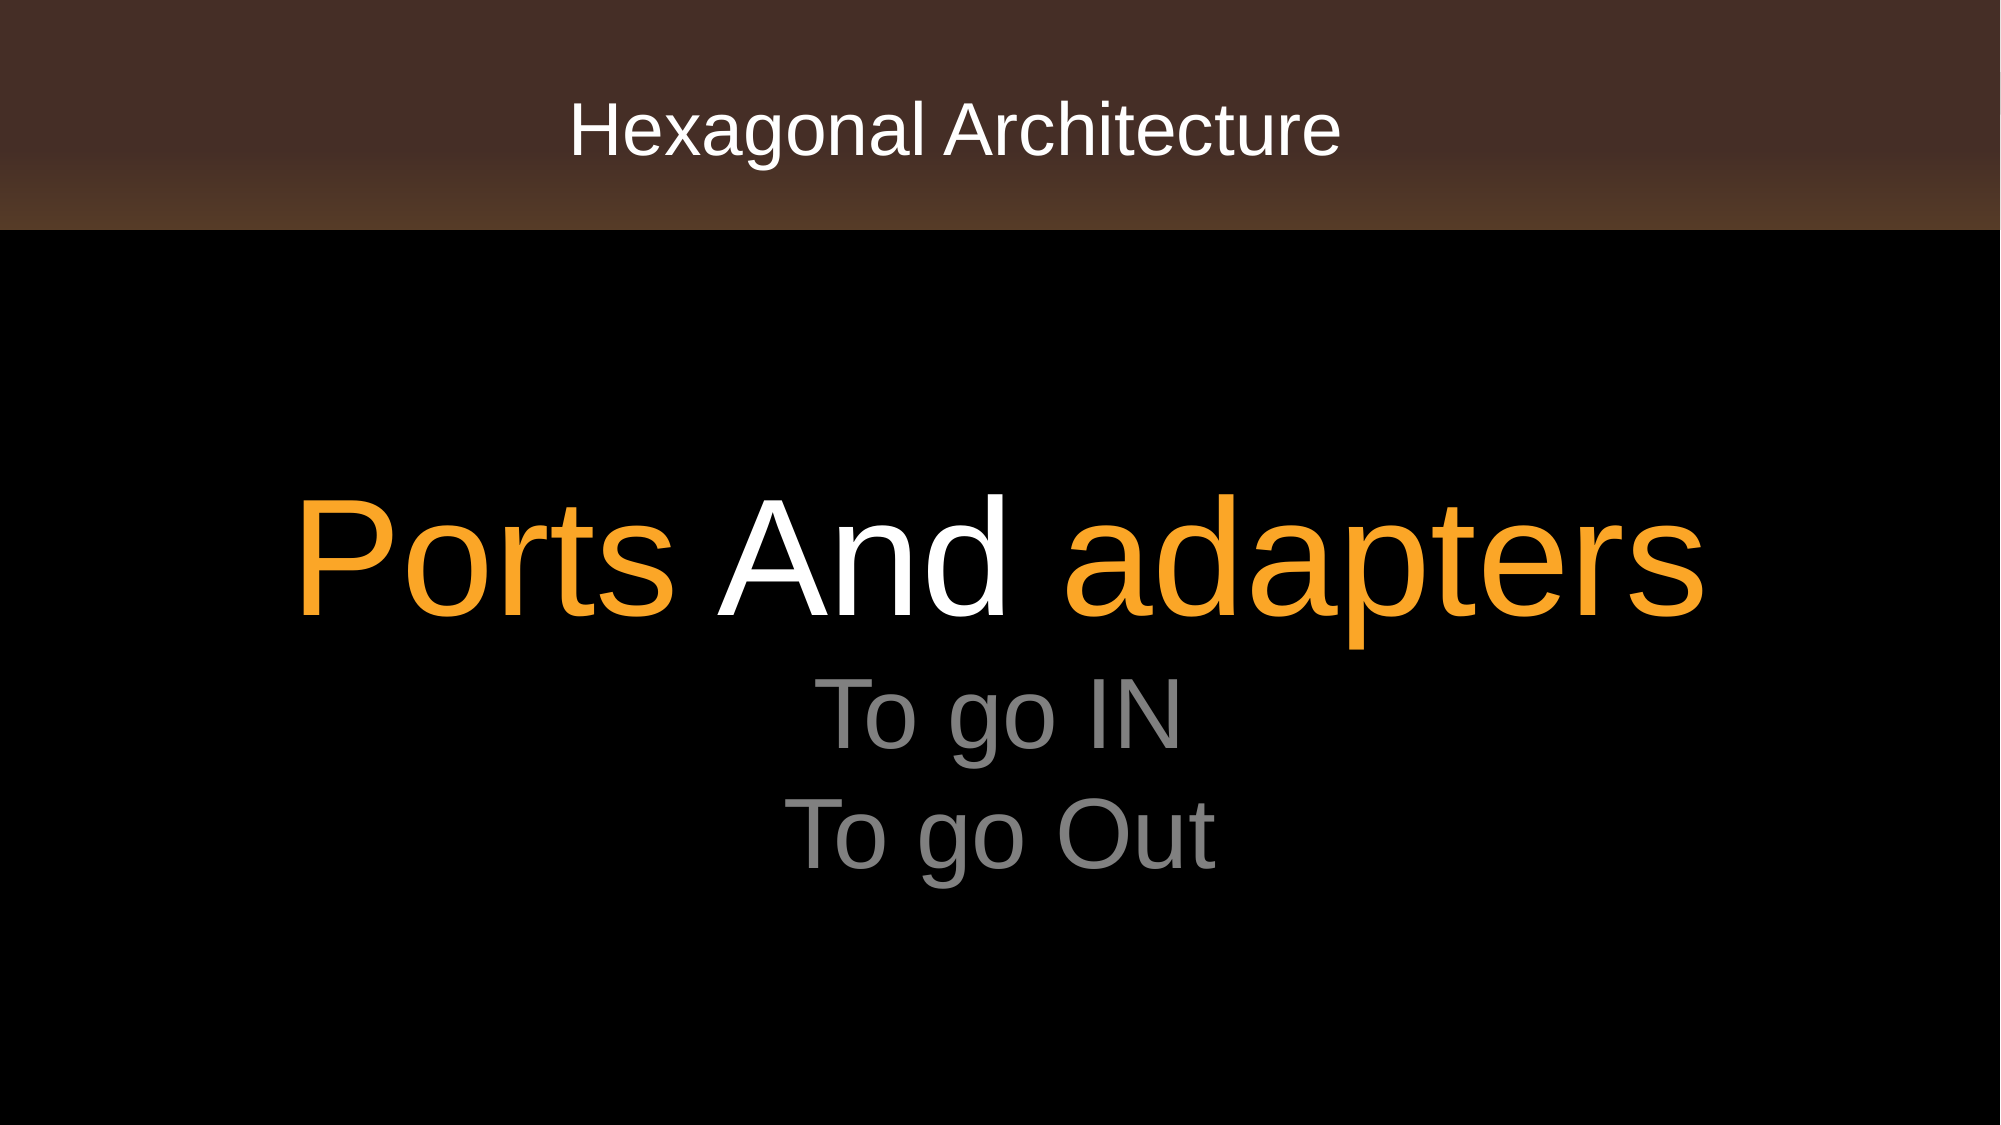

# Hexagonal Architecture
Ports And adapters
To go IN
To go Out